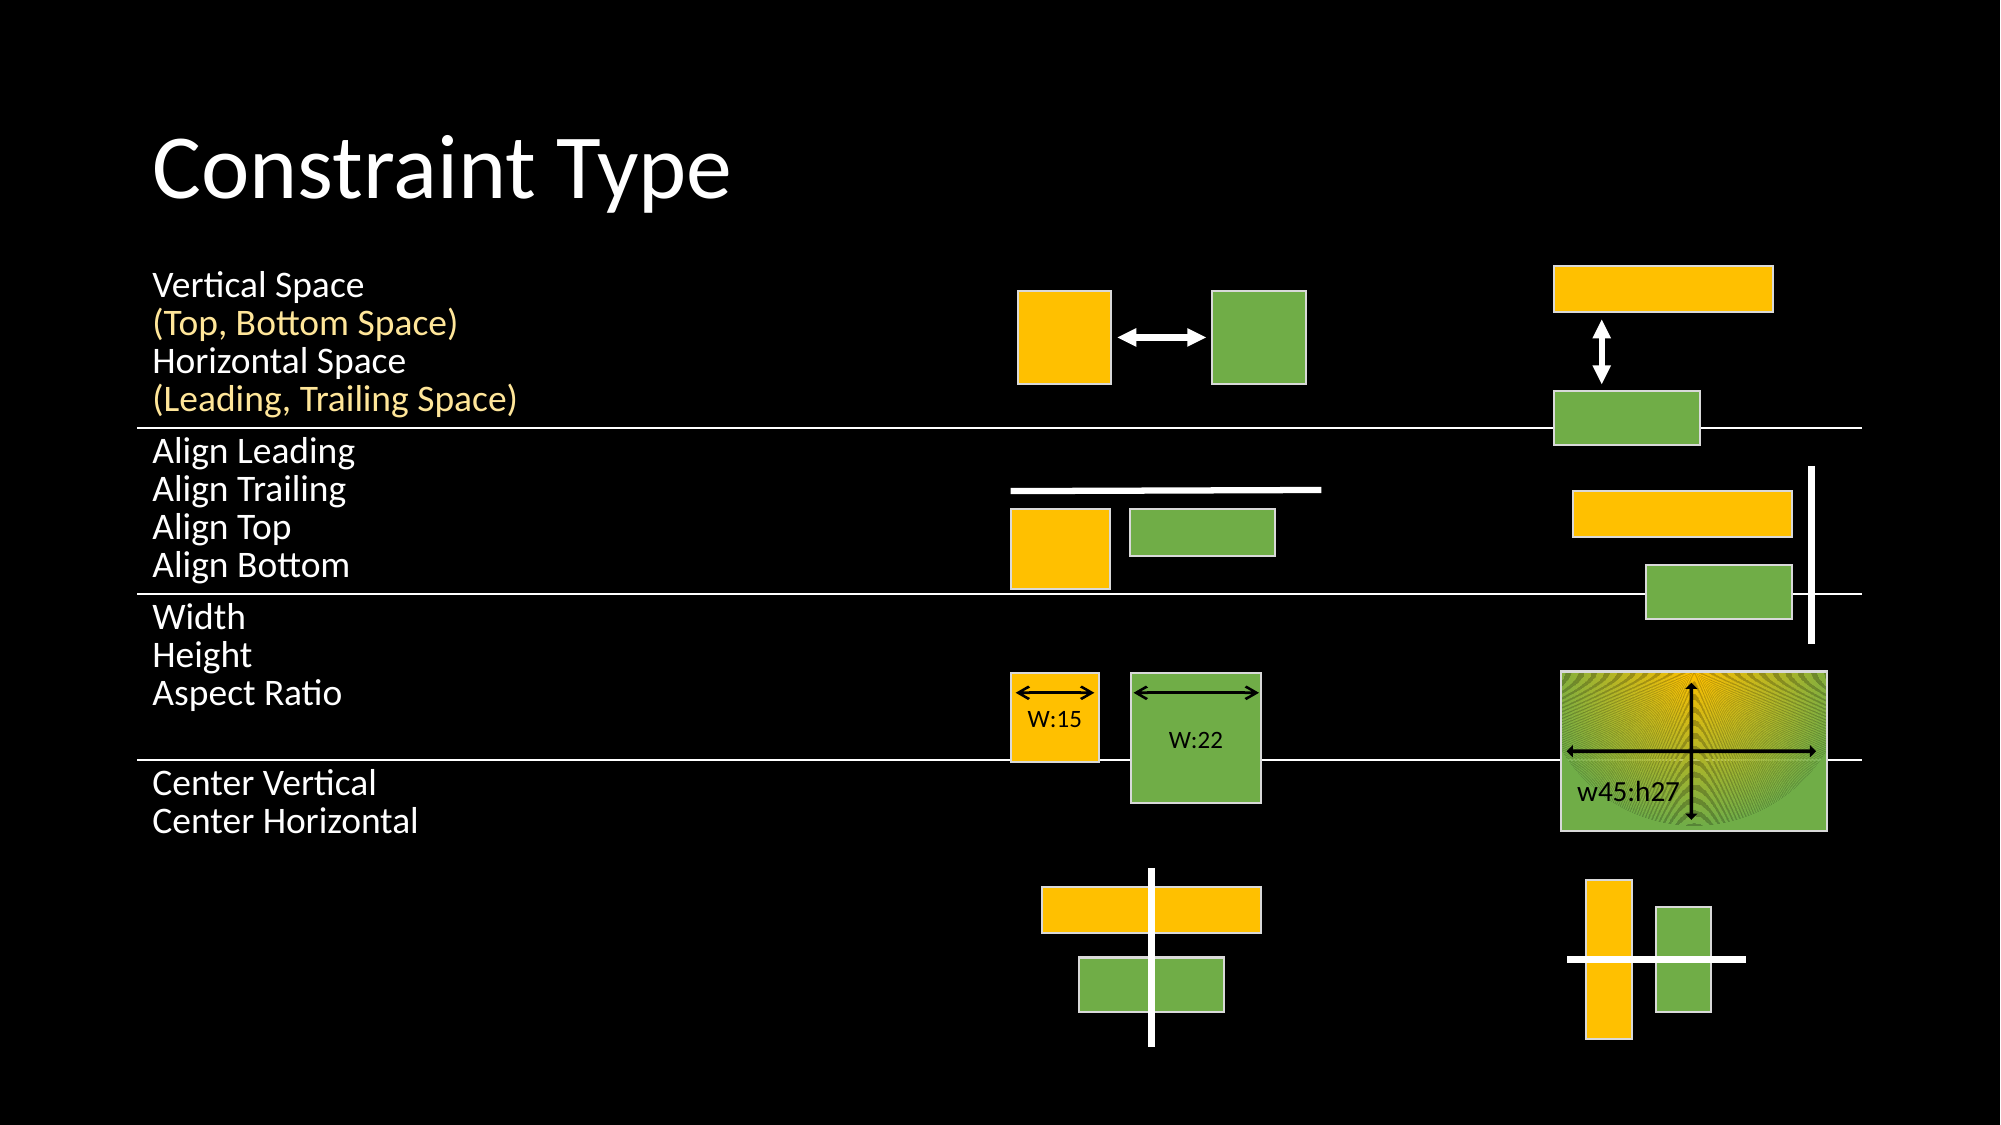

# Constraint Type
| Vertical Space (Top, Bottom Space) Horizontal Space (Leading, Trailing Space) |  |  |
| --- | --- | --- |
| Align Leading Align Trailing Align Top Align Bottom |  |  |
| Width Height Aspect Ratio |  |  |
| Center Vertical Center Horizontal |  |  |

w45:h27
W:15
W:22